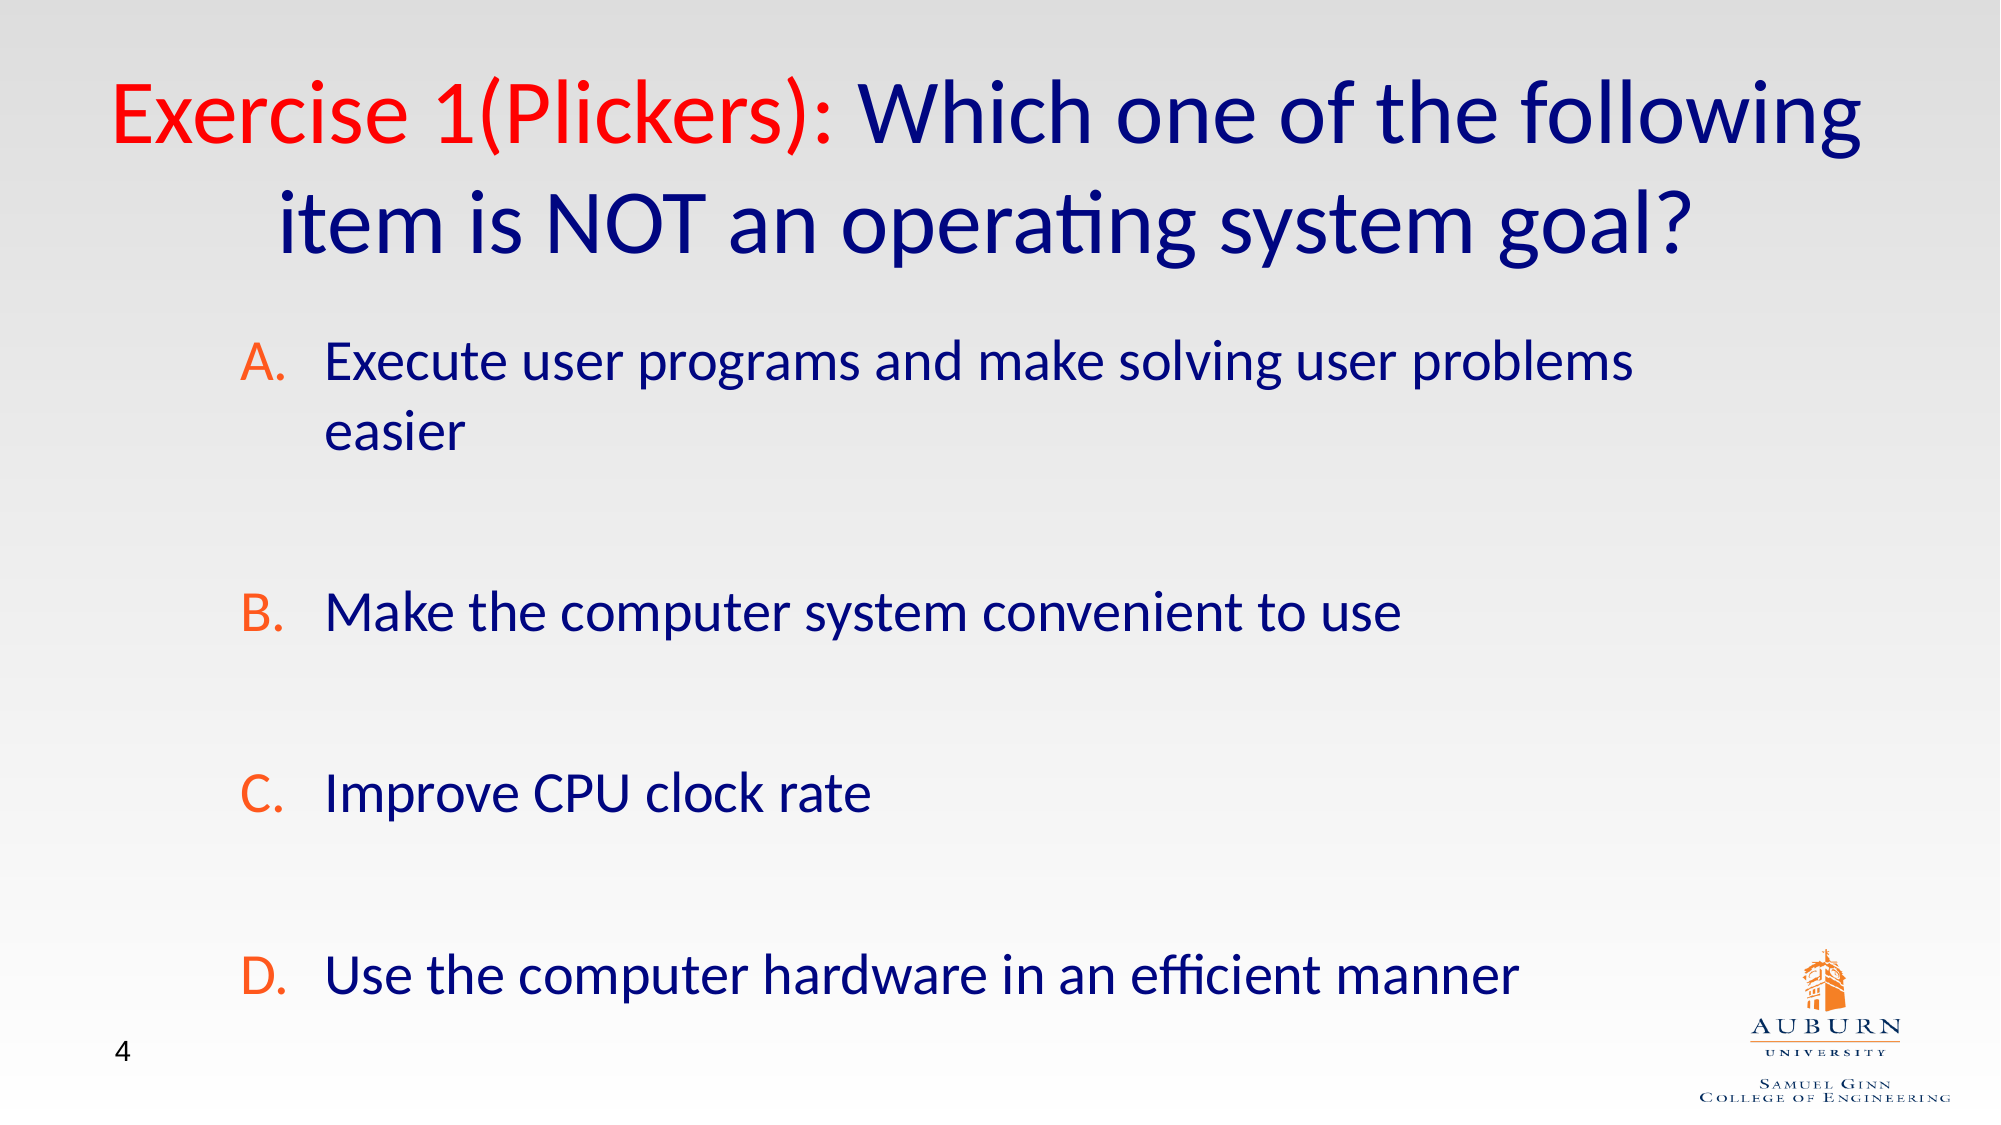

Exercise 1(Plickers): Which one of the following item is NOT an operating system goal?
Execute user programs and make solving user problems easier

Make the computer system convenient to use

Improve CPU clock rate

Use the computer hardware in an efficient manner
4